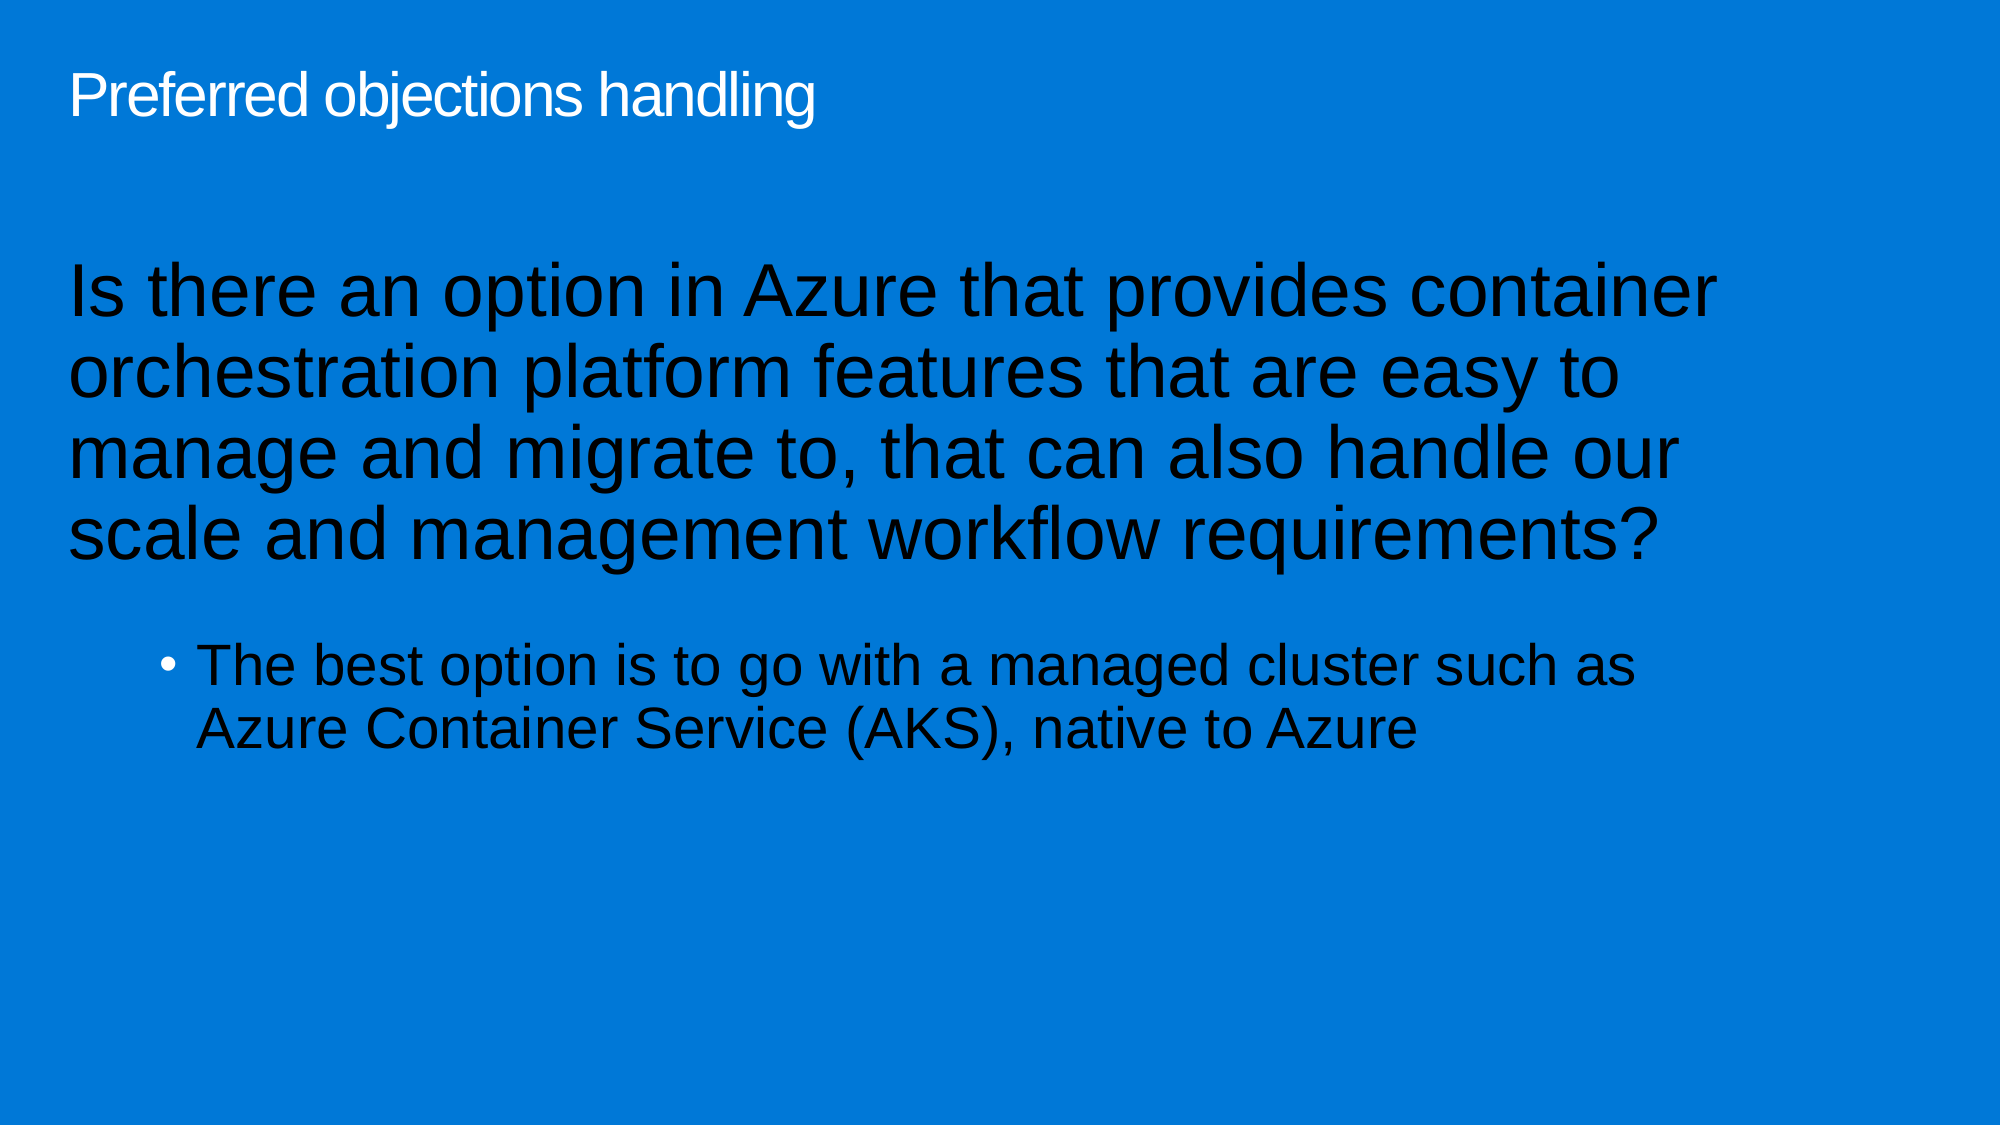

# Preferred objections handling
Is there an option in Azure that provides container orchestration platform features that are easy to manage and migrate to, that can also handle our scale and management workflow requirements?

The best option is to go with a managed cluster such as Azure Container Service (AKS), native to Azure